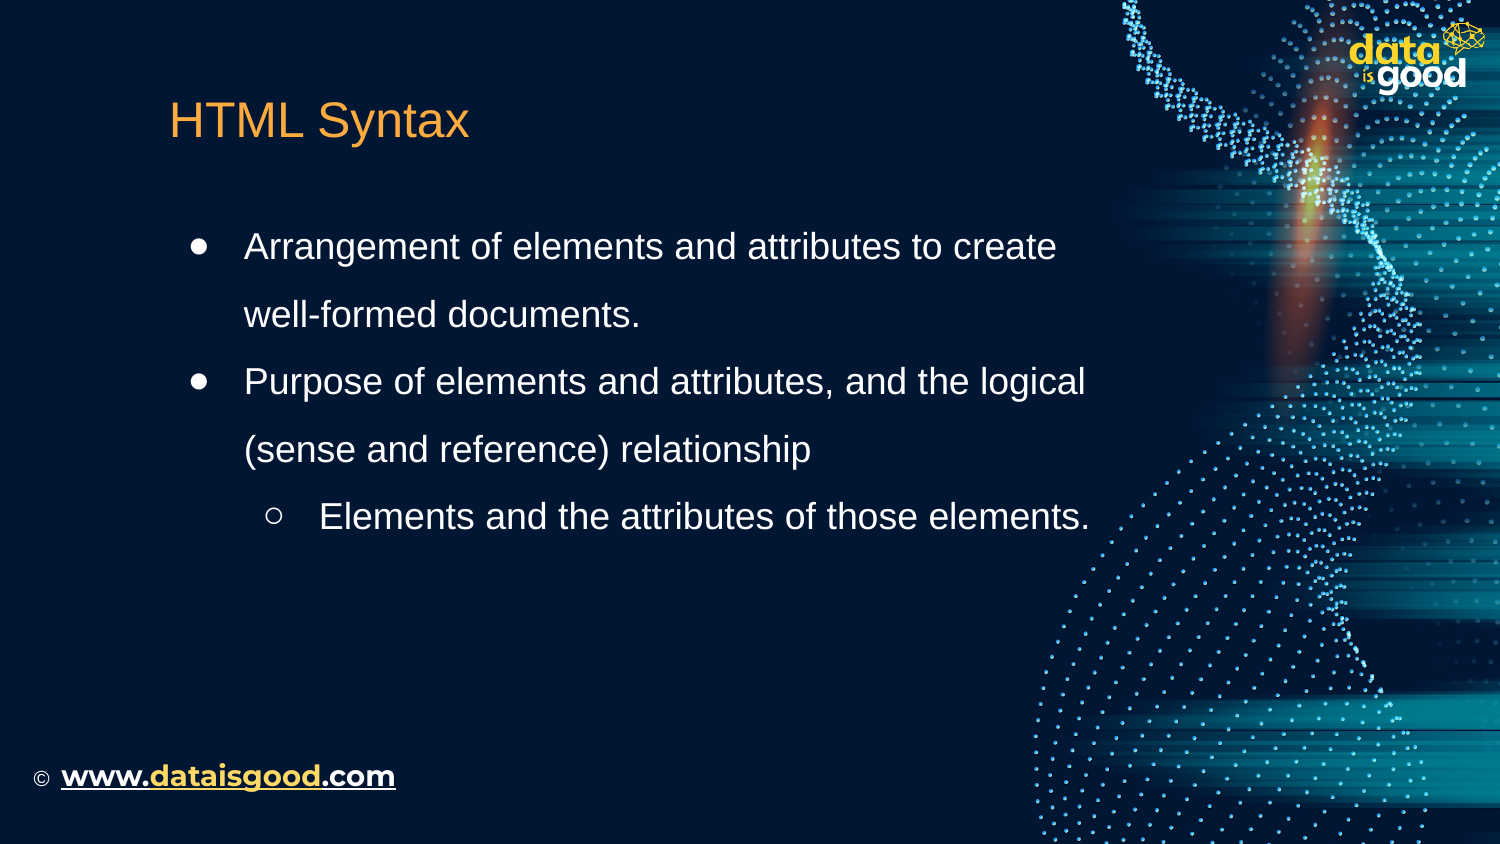

# HTML Syntax
Arrangement of elements and attributes to create well-formed documents.
Purpose of elements and attributes, and the logical (sense and reference) relationship
Elements and the attributes of those elements.